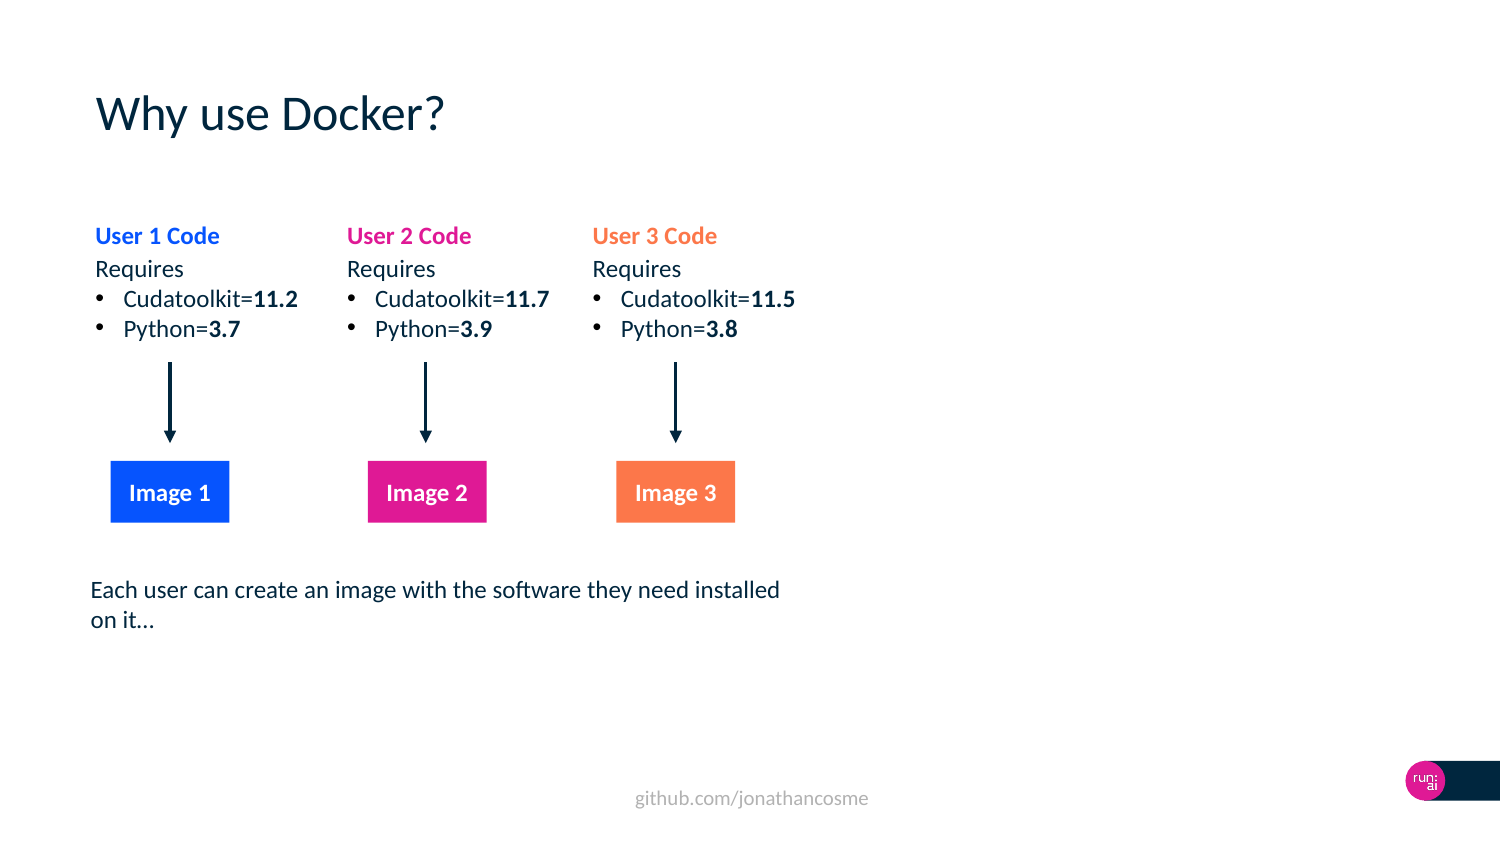

# Why use Docker?
User 1 Code
Requires
Cudatoolkit=11.2
Python=3.7
User 2 Code
Requires
Cudatoolkit=11.7
Python=3.9
User 3 Code
Requires
Cudatoolkit=11.5
Python=3.8
Image 1
Image 2
Image 3
Each user can create an image with the software they need installed on it…